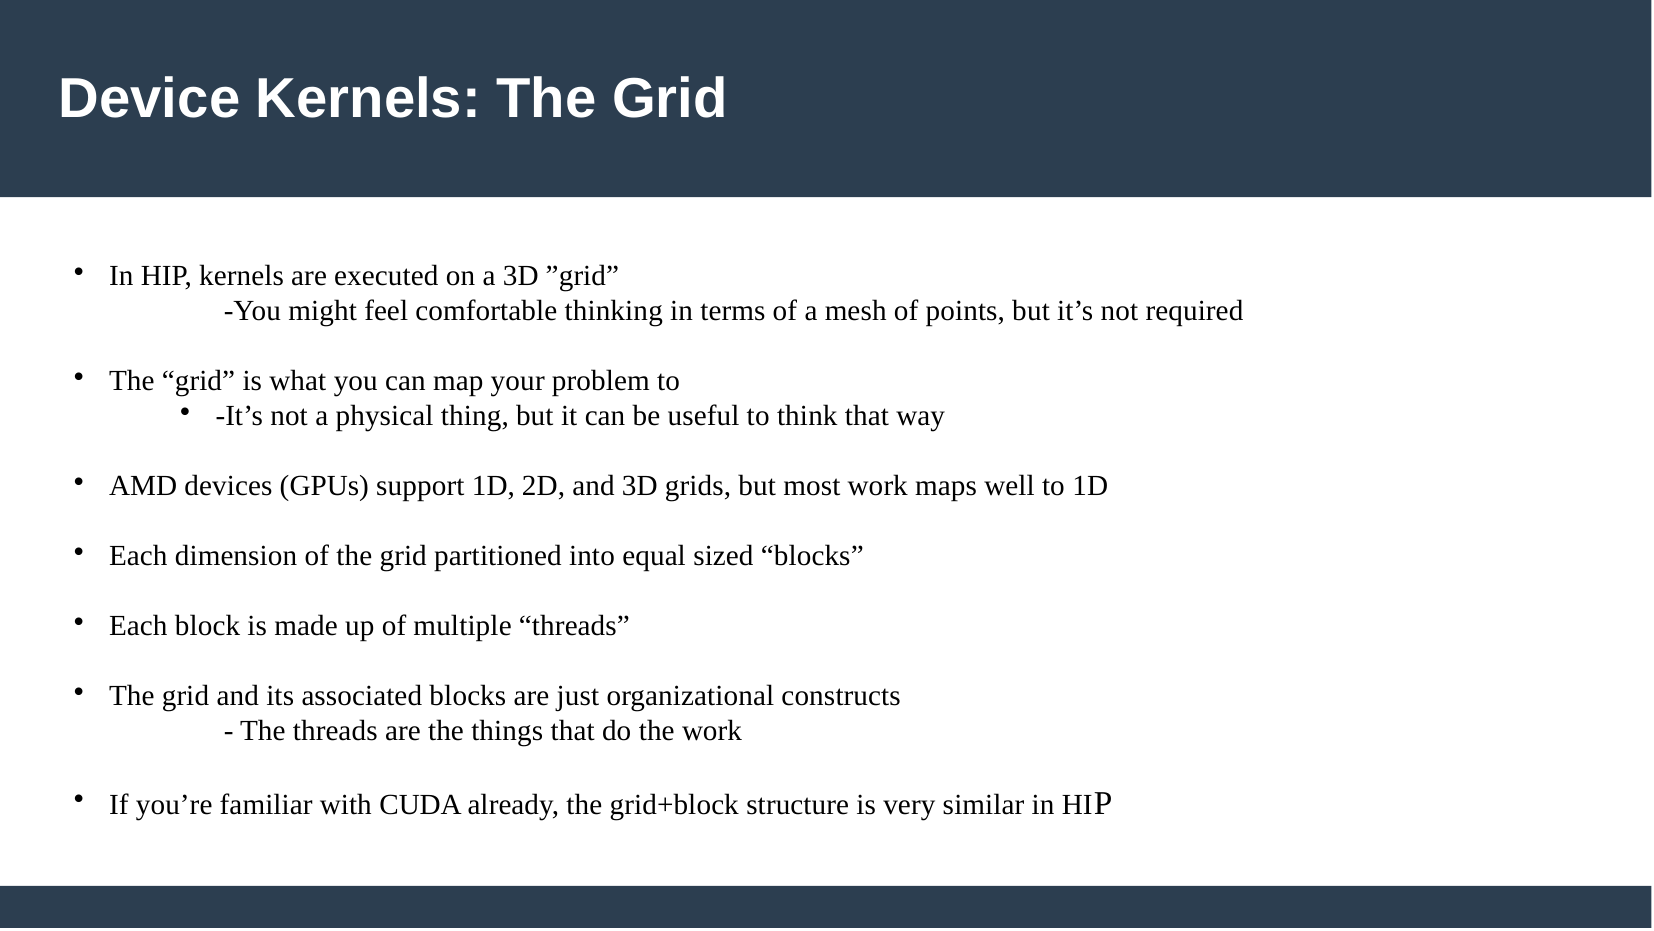

Device Kernels: The Grid
In HIP, kernels are executed on a 3D ”grid”
	-You might feel comfortable thinking in terms of a mesh of points, but it’s not required

The “grid” is what you can map your problem to
-It’s not a physical thing, but it can be useful to think that way

AMD devices (GPUs) support 1D, 2D, and 3D grids, but most work maps well to 1D

Each dimension of the grid partitioned into equal sized “blocks”

Each block is made up of multiple “threads”

The grid and its associated blocks are just organizational constructs
	- The threads are the things that do the work

If you’re familiar with CUDA already, the grid+block structure is very similar in HIP